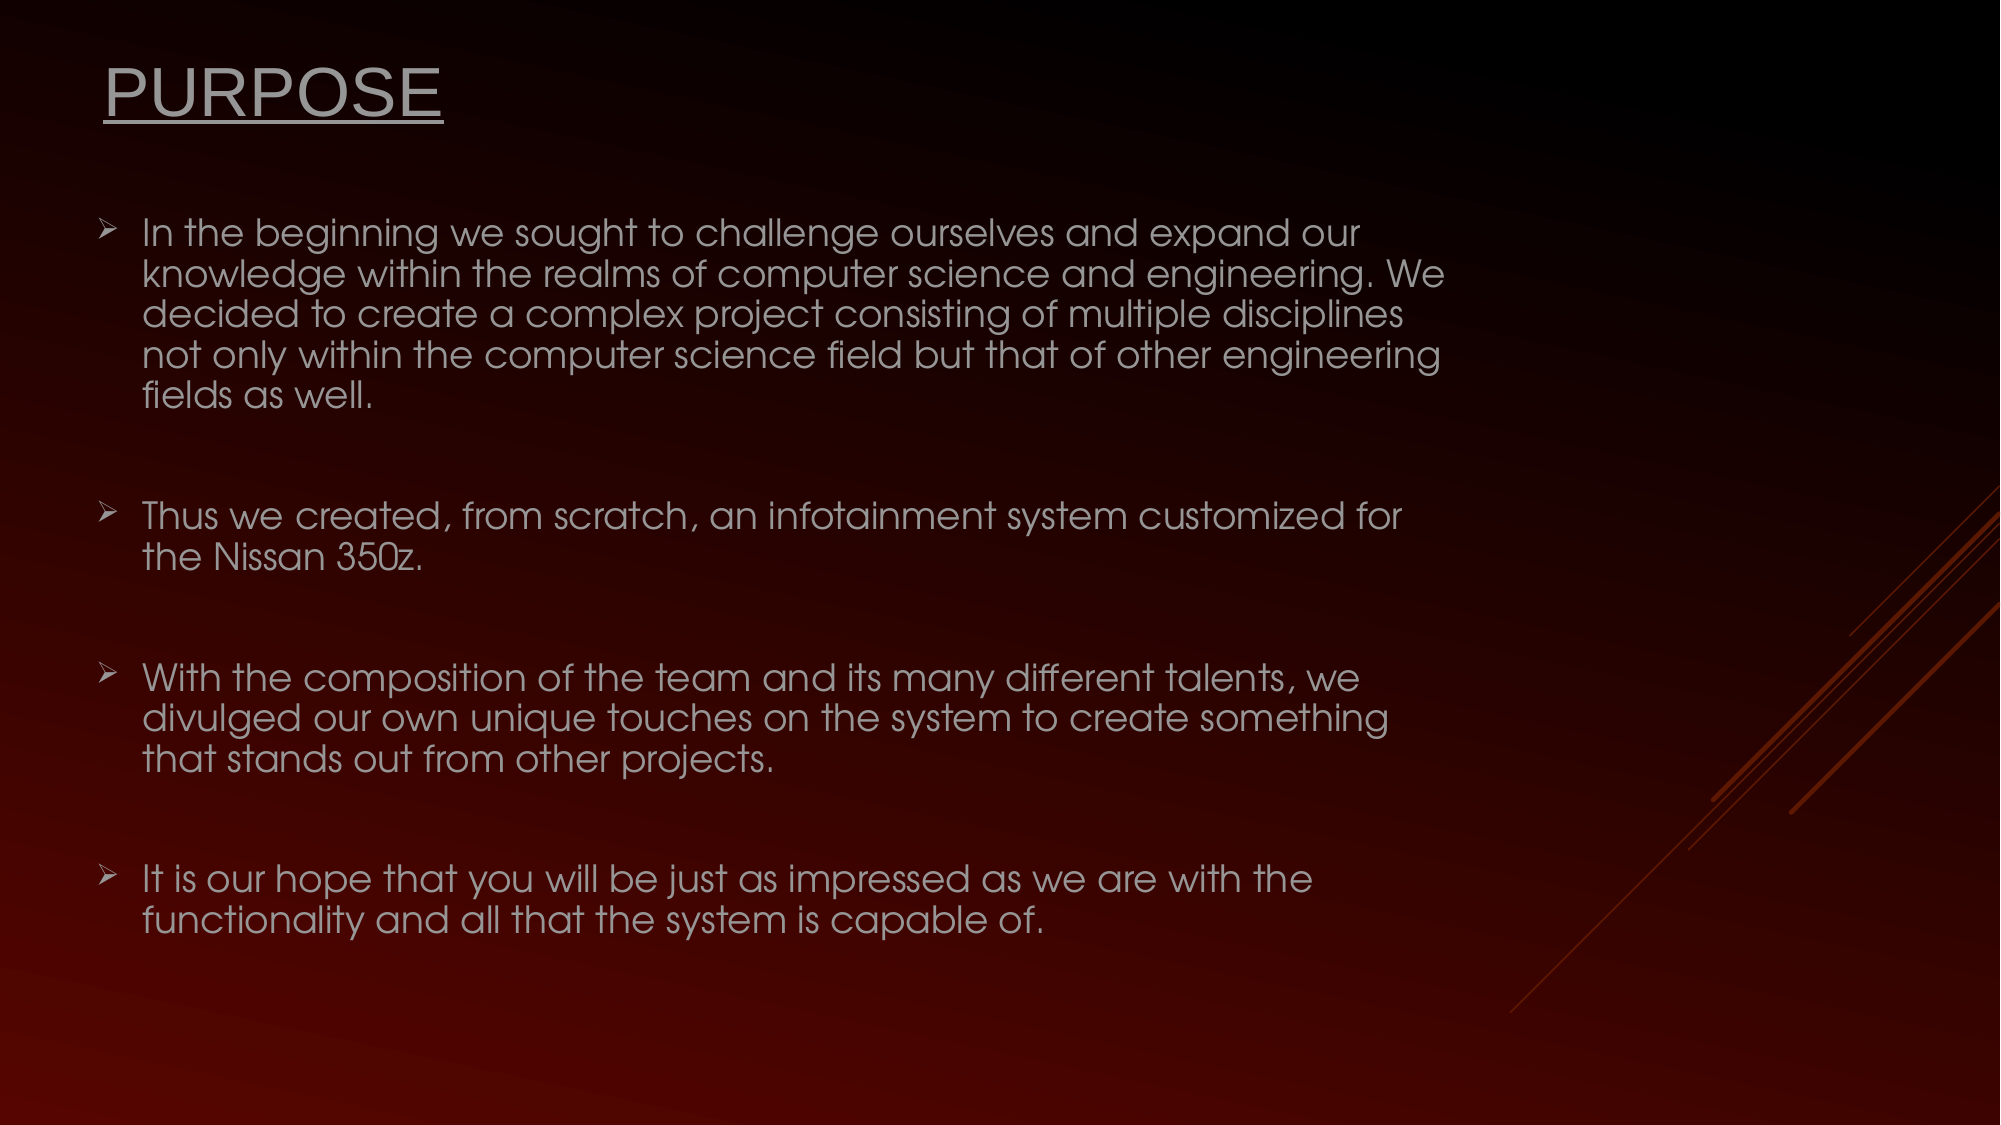

# Purpose
In the beginning we sought to challenge ourselves and expand our knowledge within the realms of computer science and engineering. We decided to create a complex project consisting of multiple disciplines not only within the computer science field but that of other engineering fields as well.

Thus we created, from scratch, an infotainment system customized for the Nissan 350z.

With the composition of the team and its many different talents, we divulged our own unique touches on the system to create something that stands out from other projects.

It is our hope that you will be just as impressed as we are with the functionality and all that the system is capable of.